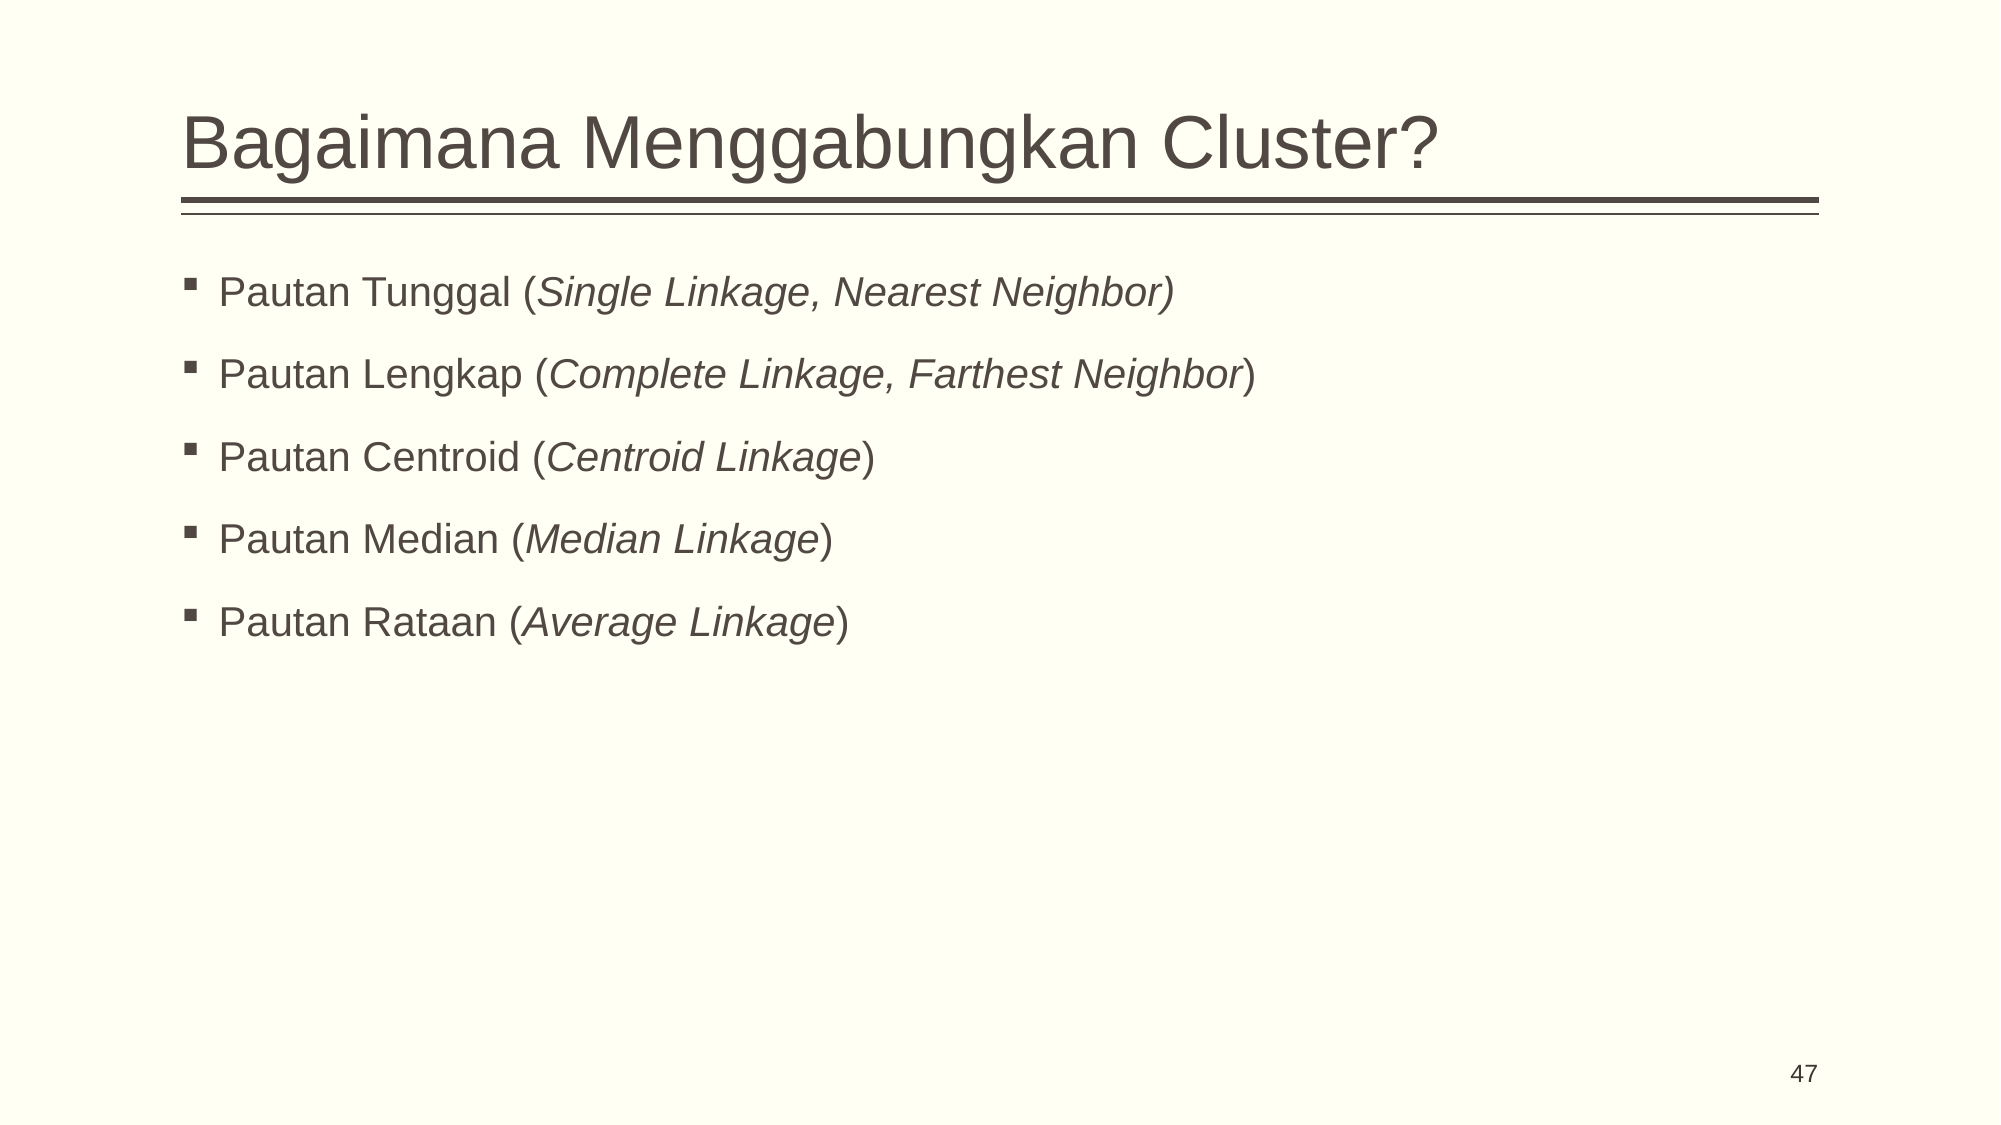

# Bagaimana Menggabungkan Cluster?
Pautan Tunggal (Single Linkage, Nearest Neighbor)
Pautan Lengkap (Complete Linkage, Farthest Neighbor)
Pautan Centroid (Centroid Linkage)
Pautan Median (Median Linkage)
Pautan Rataan (Average Linkage)

47